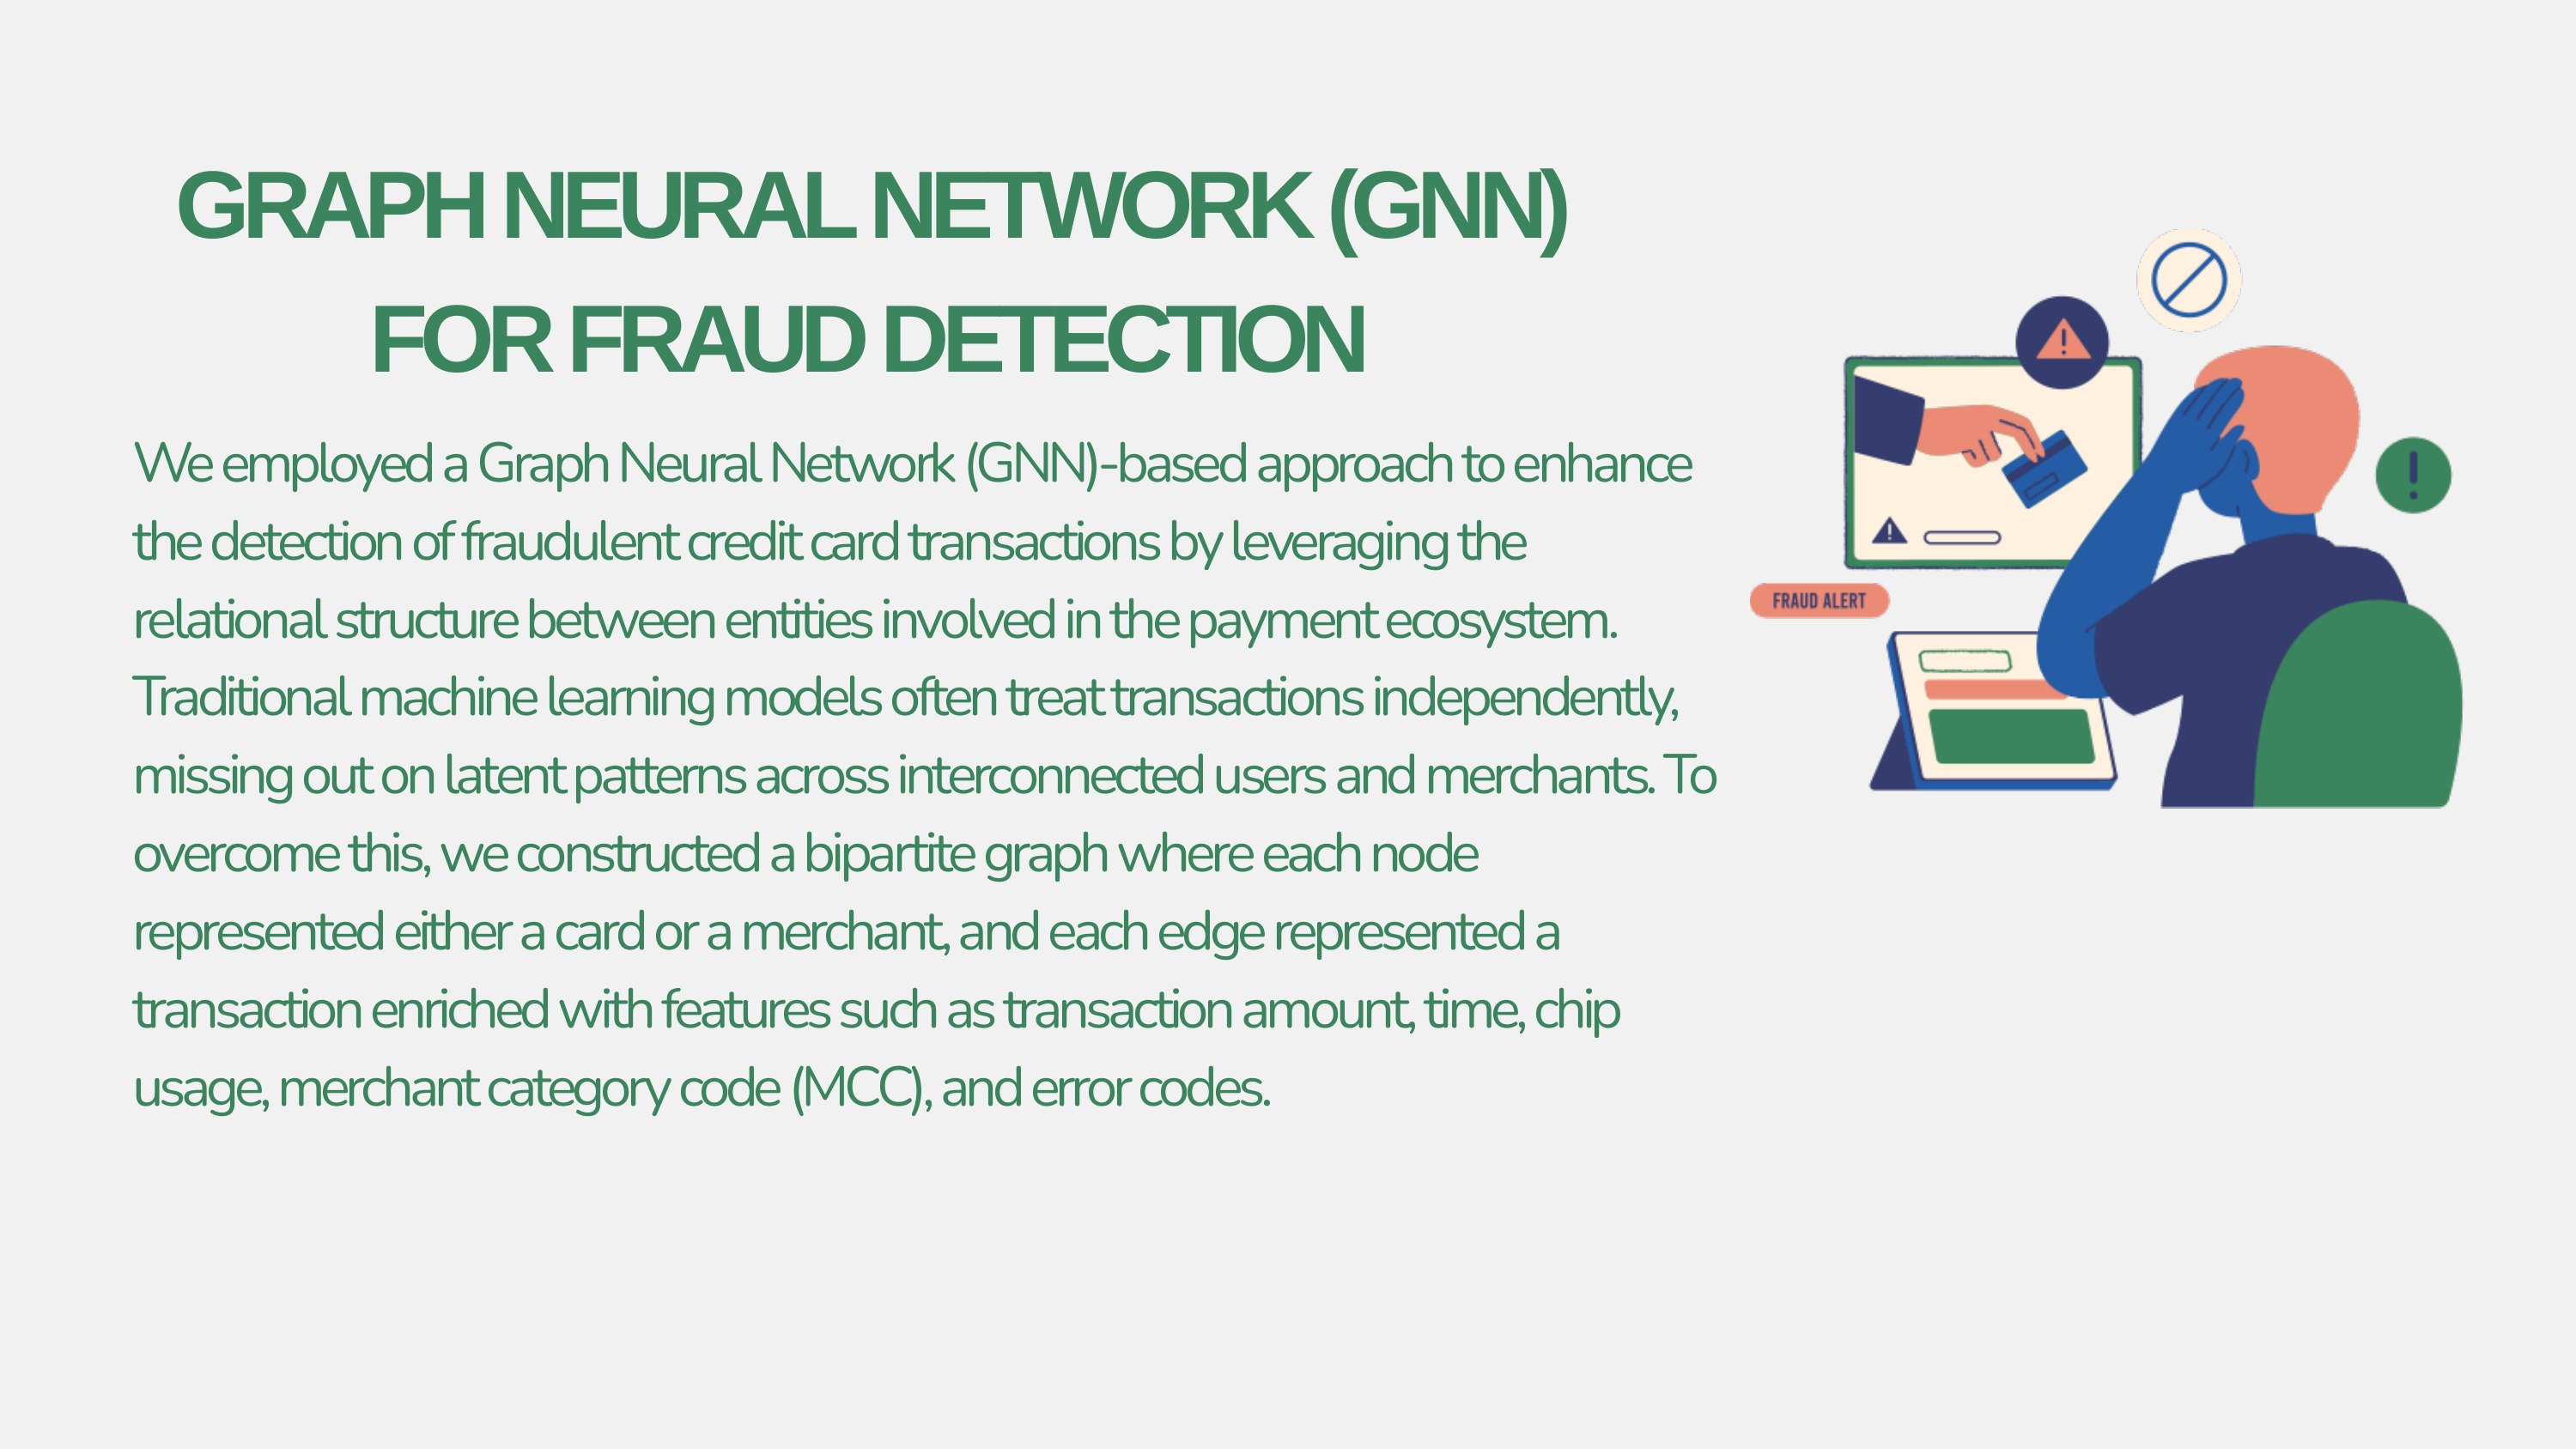

GRAPH NEURAL NETWORK (GNN) FOR FRAUD DETECTION

We employed a Graph Neural Network (GNN)-based approach to enhance the detection of fraudulent credit card transactions by leveraging the relational structure between entities involved in the payment ecosystem. Traditional machine learning models often treat transactions independently, missing out on latent patterns across interconnected users and merchants. To overcome this, we constructed a bipartite graph where each node represented either a card or a merchant, and each edge represented a transaction enriched with features such as transaction amount, time, chip usage, merchant category code (MCC), and error codes.